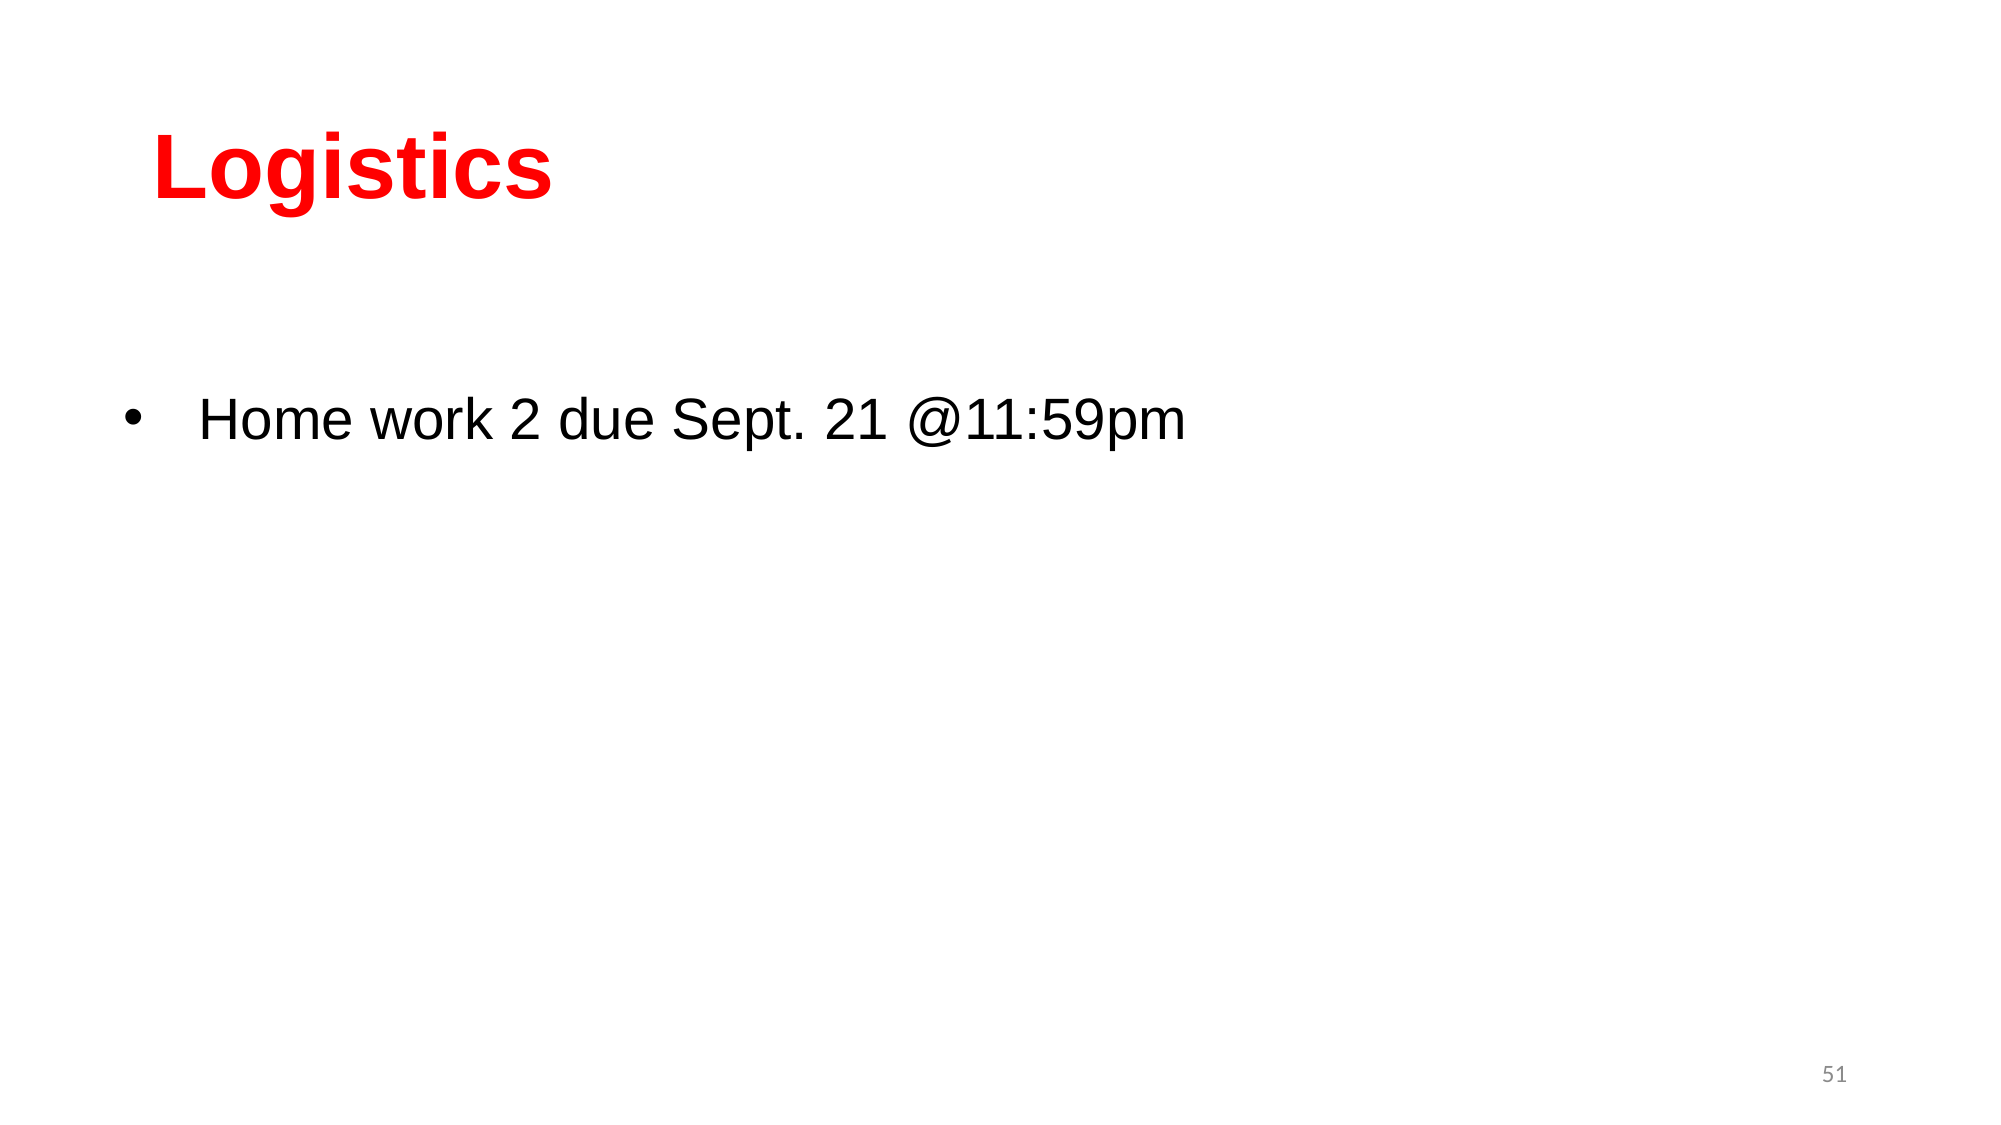

# Logistics
Home work 2 due Sept. 21 @11:59pm
51